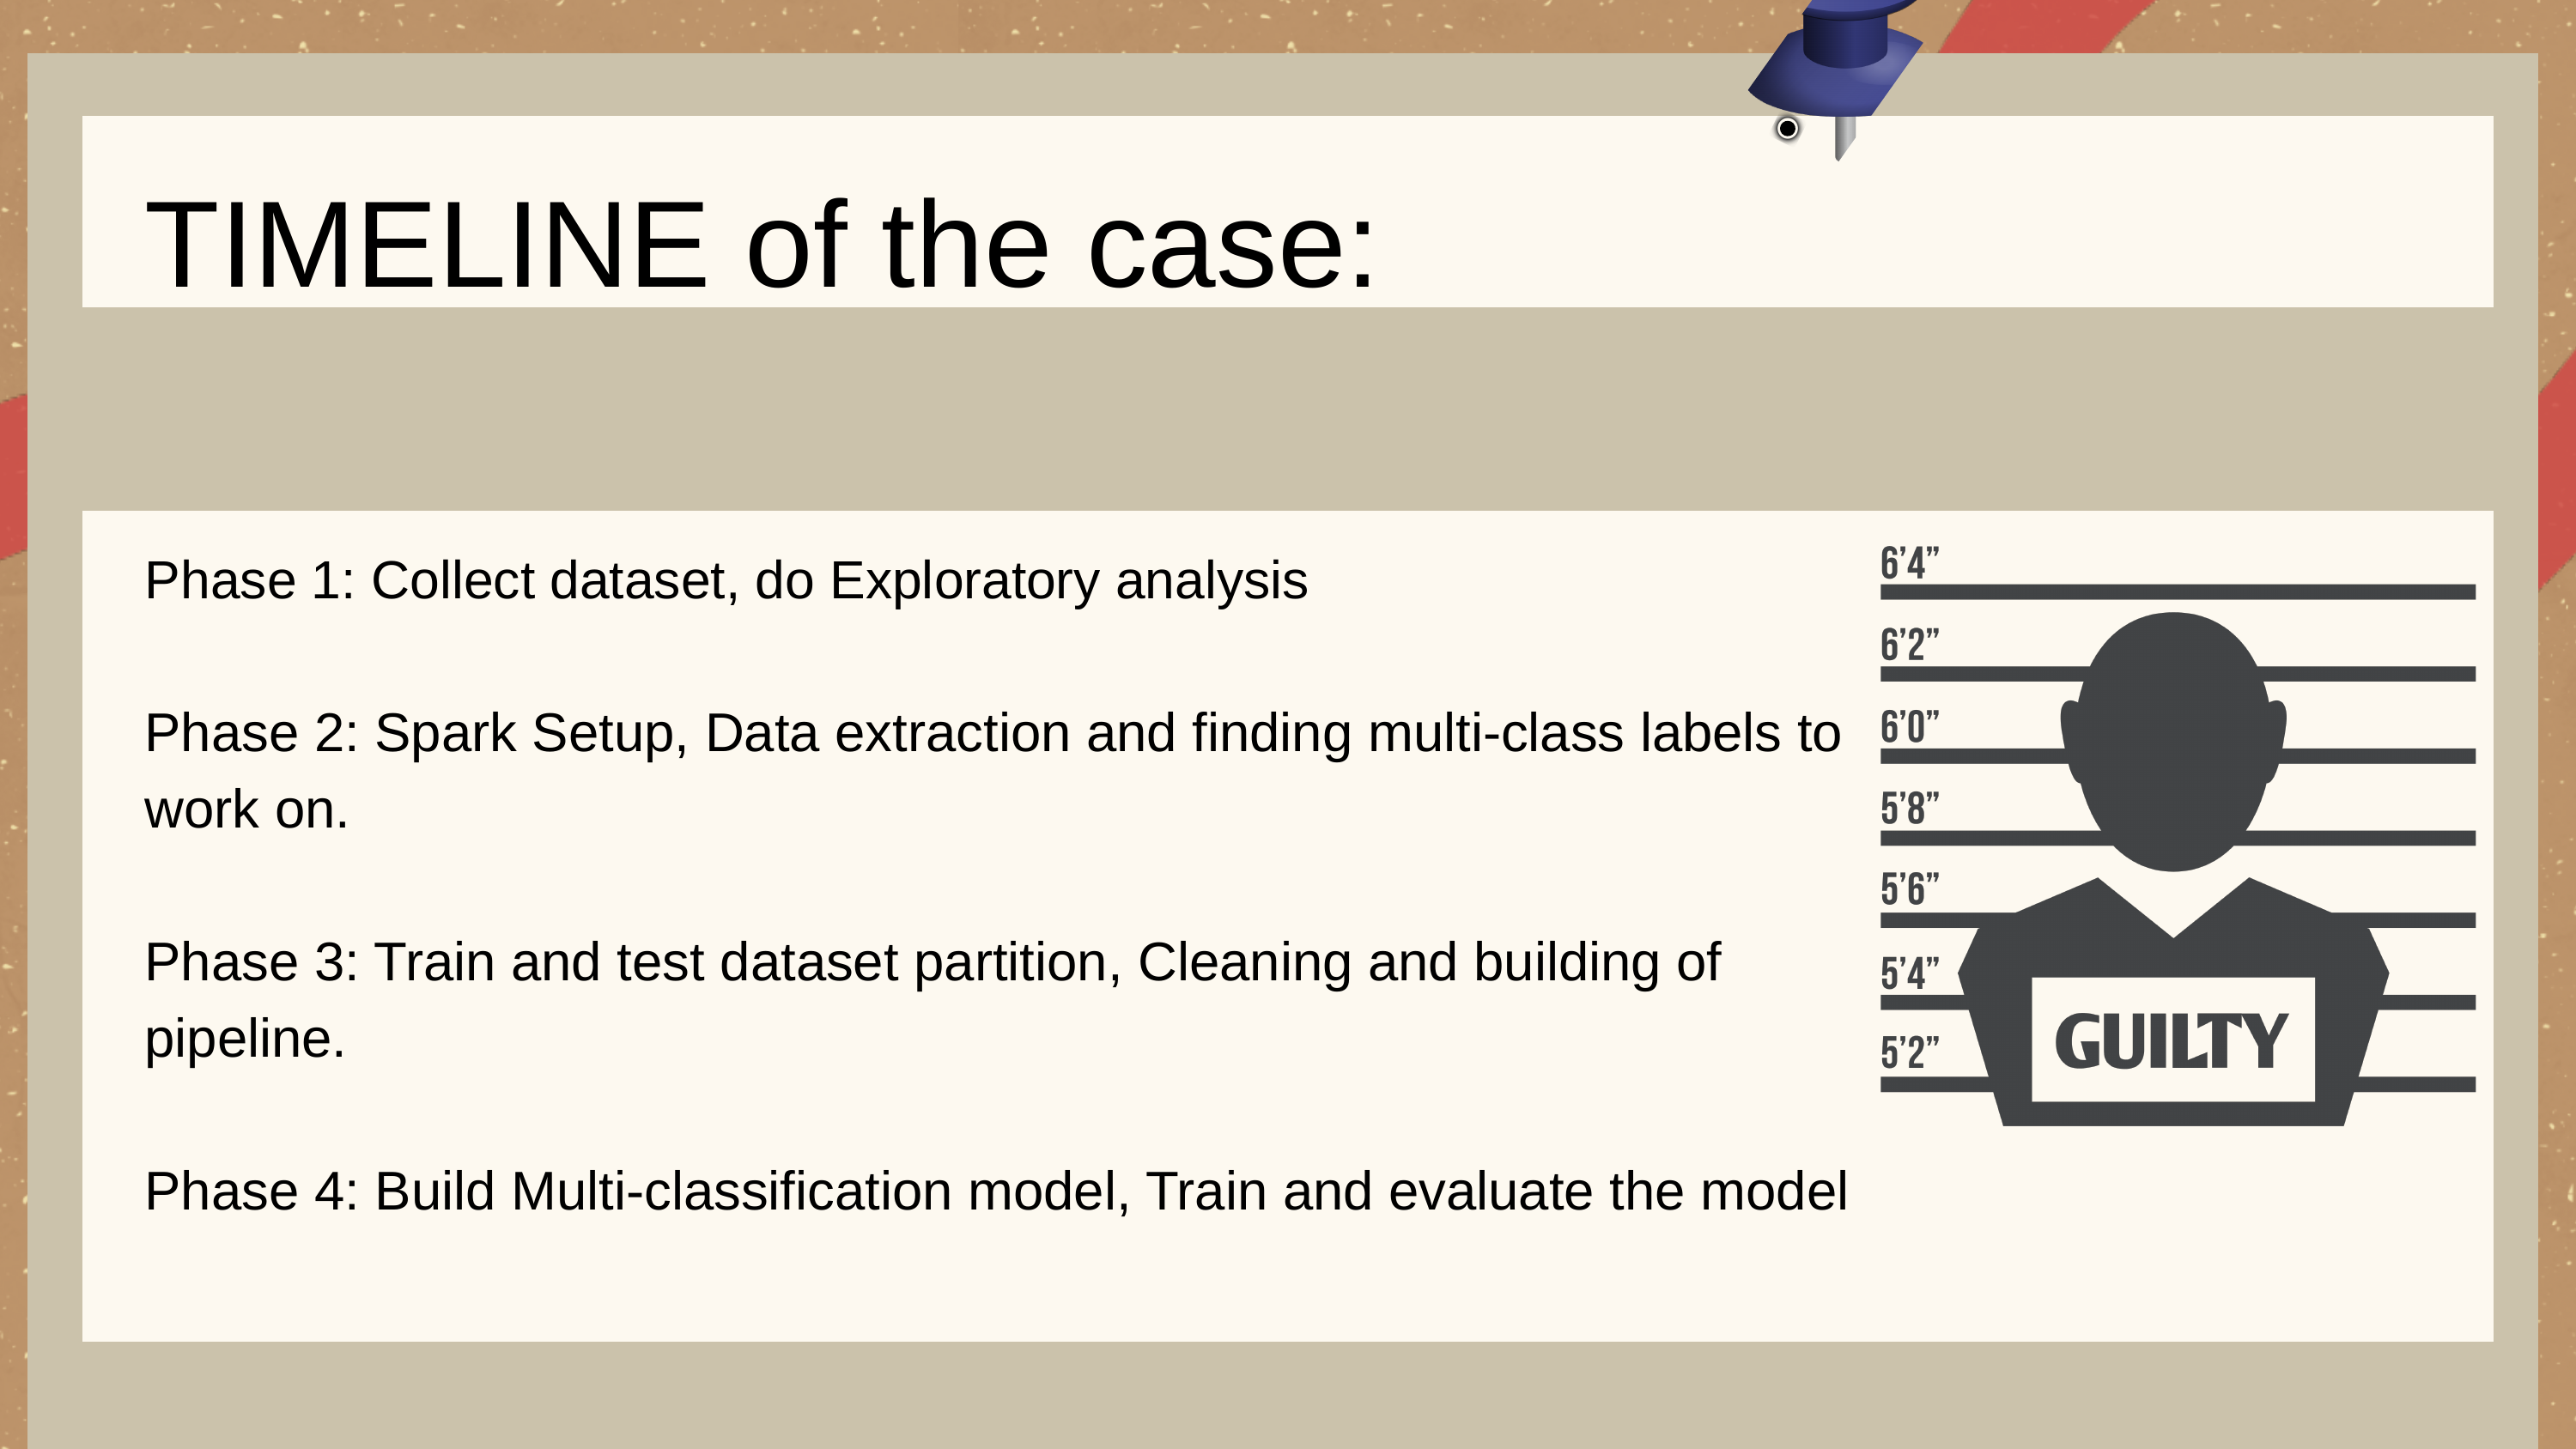

TIMELINE of the case:

Phase 1: Collect dataset, do Exploratory analysis

Phase 2: Spark Setup, Data extraction and finding multi-class labels to work on.

Phase 3: Train and test dataset partition, Cleaning and building of pipeline.

Phase 4: Build Multi-classification model, Train and evaluate the model